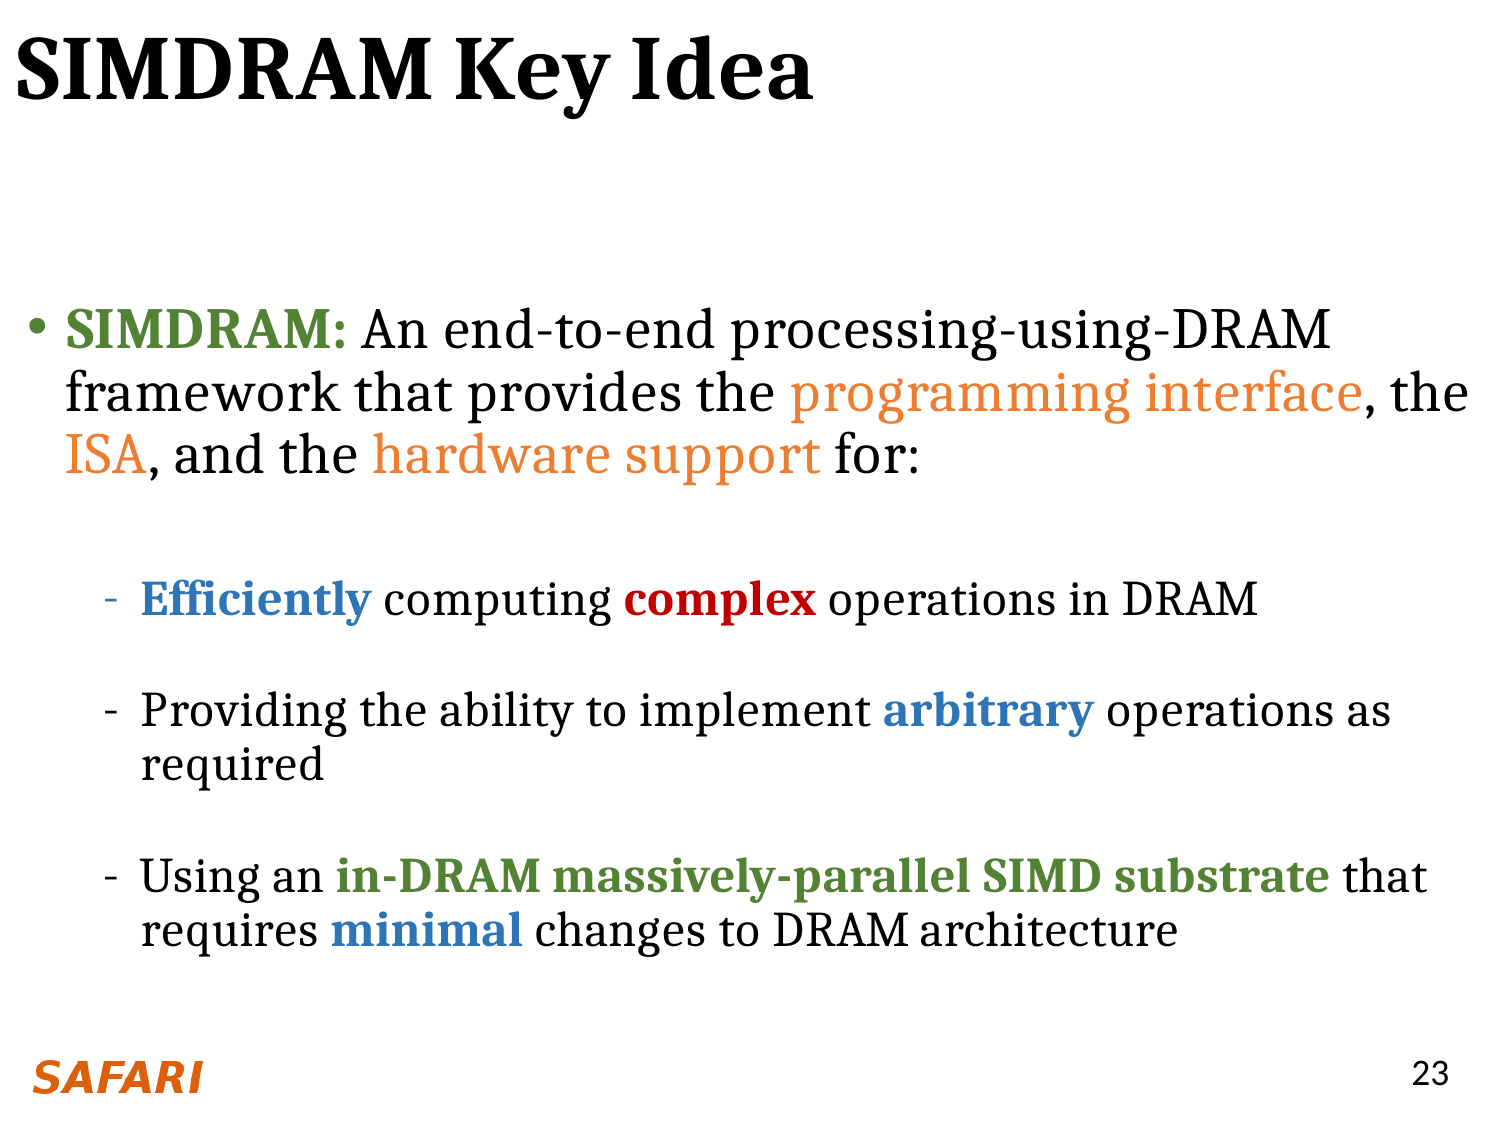

# SIMDRAM Key Idea

SIMDRAM: An end-to-end processing-using-DRAM framework that provides the programming interface, the ISA, and the hardware support for:

Efficiently computing complex operations in DRAM

Providing the ability to implement arbitrary operations as required

Using an in-DRAM massively-parallel SIMD substrate that requires minimal changes to DRAM architecture

23